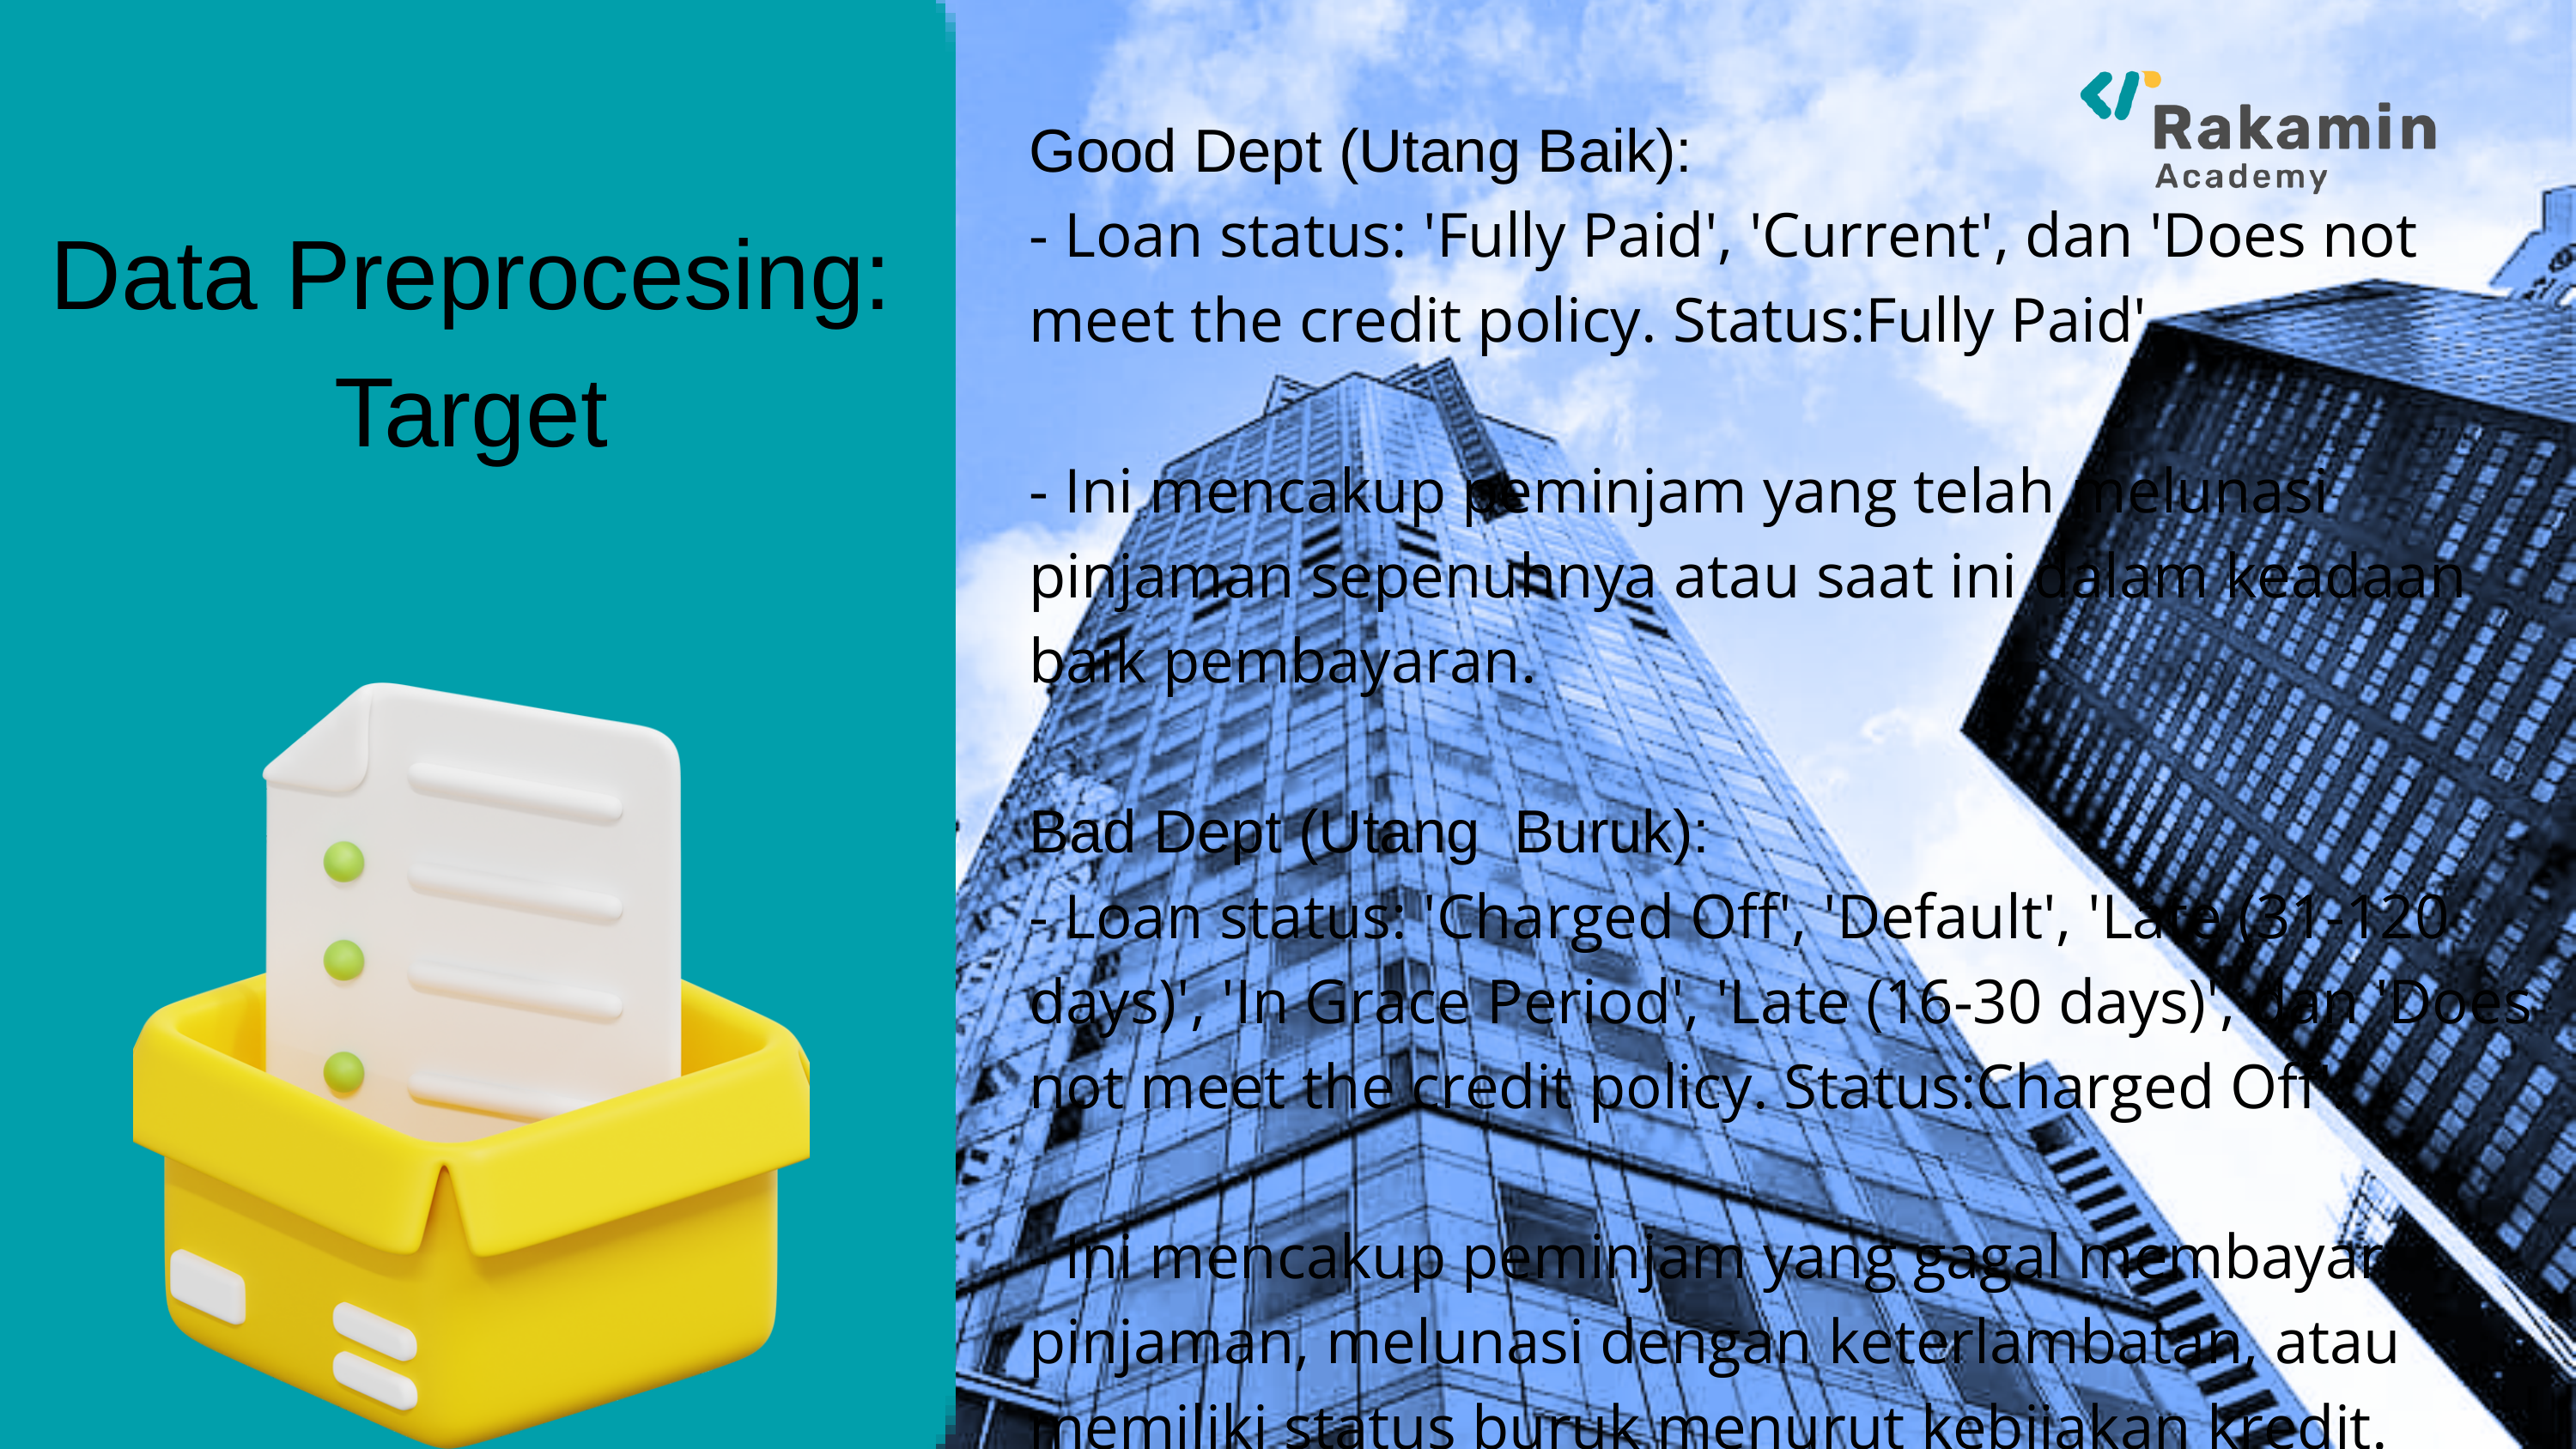

Good Dept (Utang Baik):
- Loan status: 'Fully Paid', 'Current', dan 'Does not meet the credit policy. Status:Fully Paid'.

- Ini mencakup peminjam yang telah melunasi pinjaman sepenuhnya atau saat ini dalam keadaan baik pembayaran.

Bad Dept (Utang  Buruk):
- Loan status: 'Charged Off', 'Default', 'Late (31-120 days)', 'In Grace Period', 'Late (16-30 days)', dan 'Does not meet the credit policy. Status:Charged Off'.

- Ini mencakup peminjam yang gagal membayar pinjaman, melunasi dengan keterlambatan, atau memiliki status buruk menurut kebijakan kredit.
Data Preprocesing:
Target